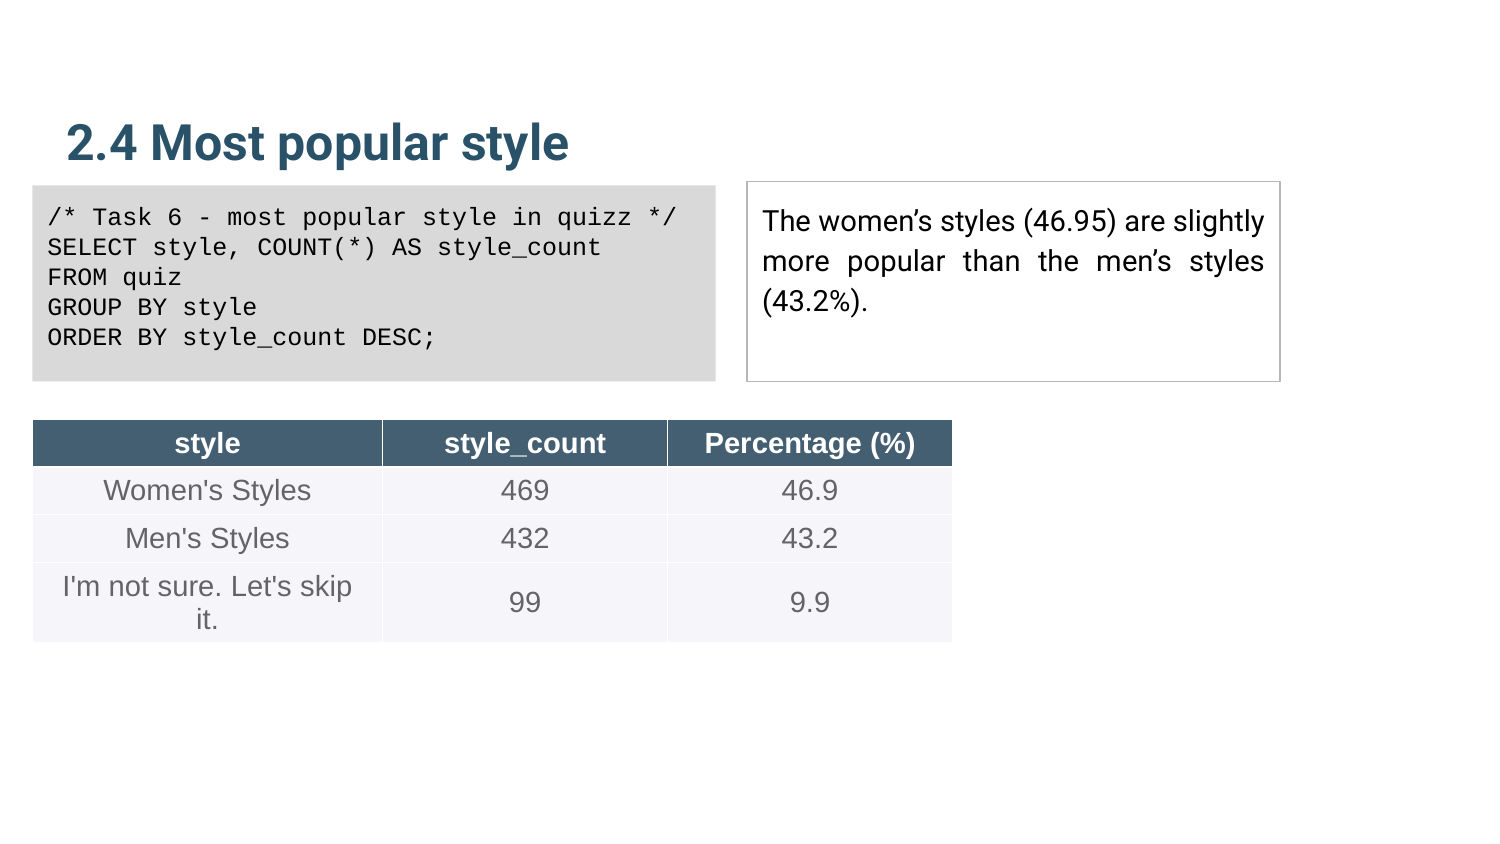

2.4 Most popular style
The women’s styles (46.95) are slightly more popular than the men’s styles (43.2%).
/* Task 6 - most popular style in quizz */
SELECT style, COUNT(*) AS style_count
FROM quiz
GROUP BY style
ORDER BY style_count DESC;
| style | style\_count | Percentage (%) |
| --- | --- | --- |
| Women's Styles | 469 | 46.9 |
| Men's Styles | 432 | 43.2 |
| I'm not sure. Let's skip it. | 99 | 9.9 |